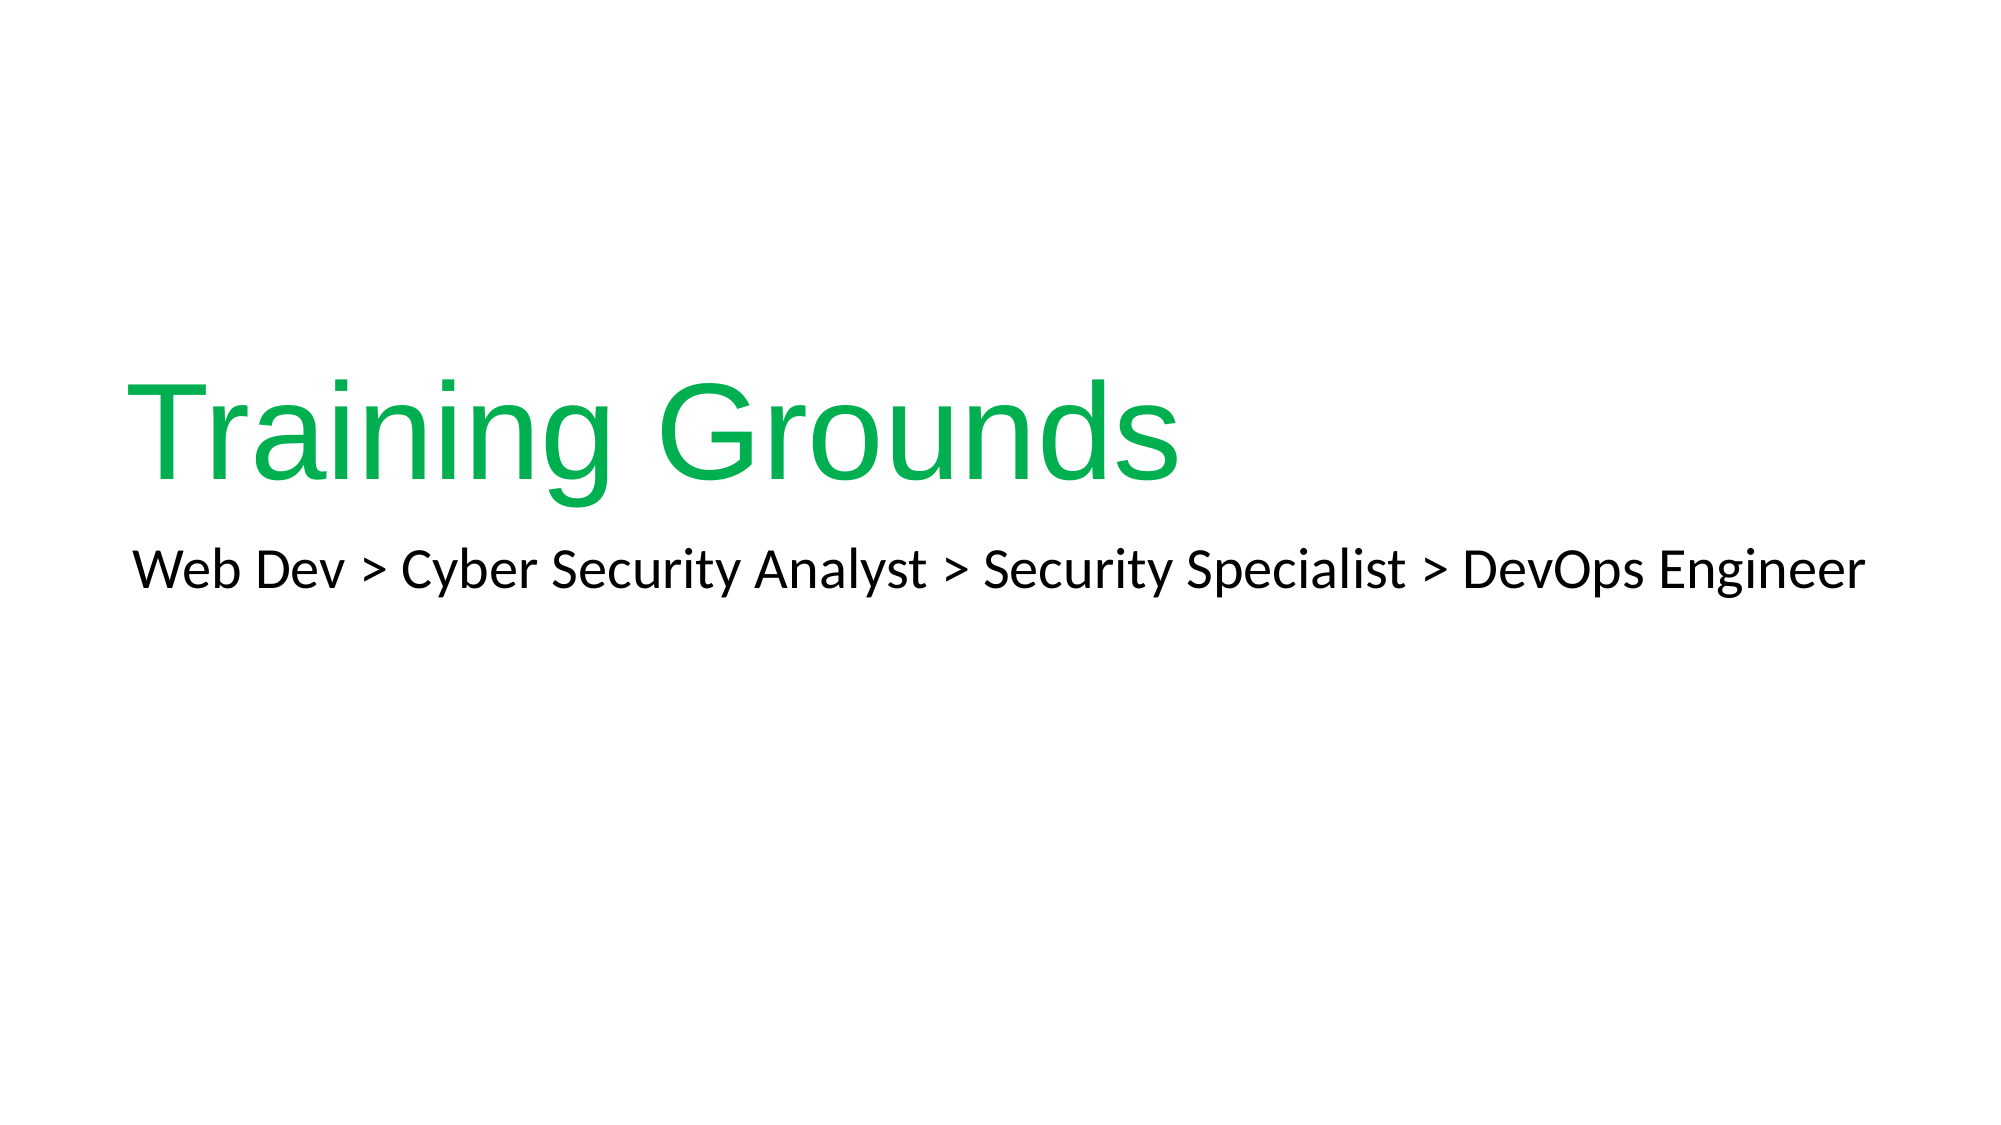

Training Grounds
# Web Dev > Cyber Security Analyst > Security Specialist > DevOps Engineer